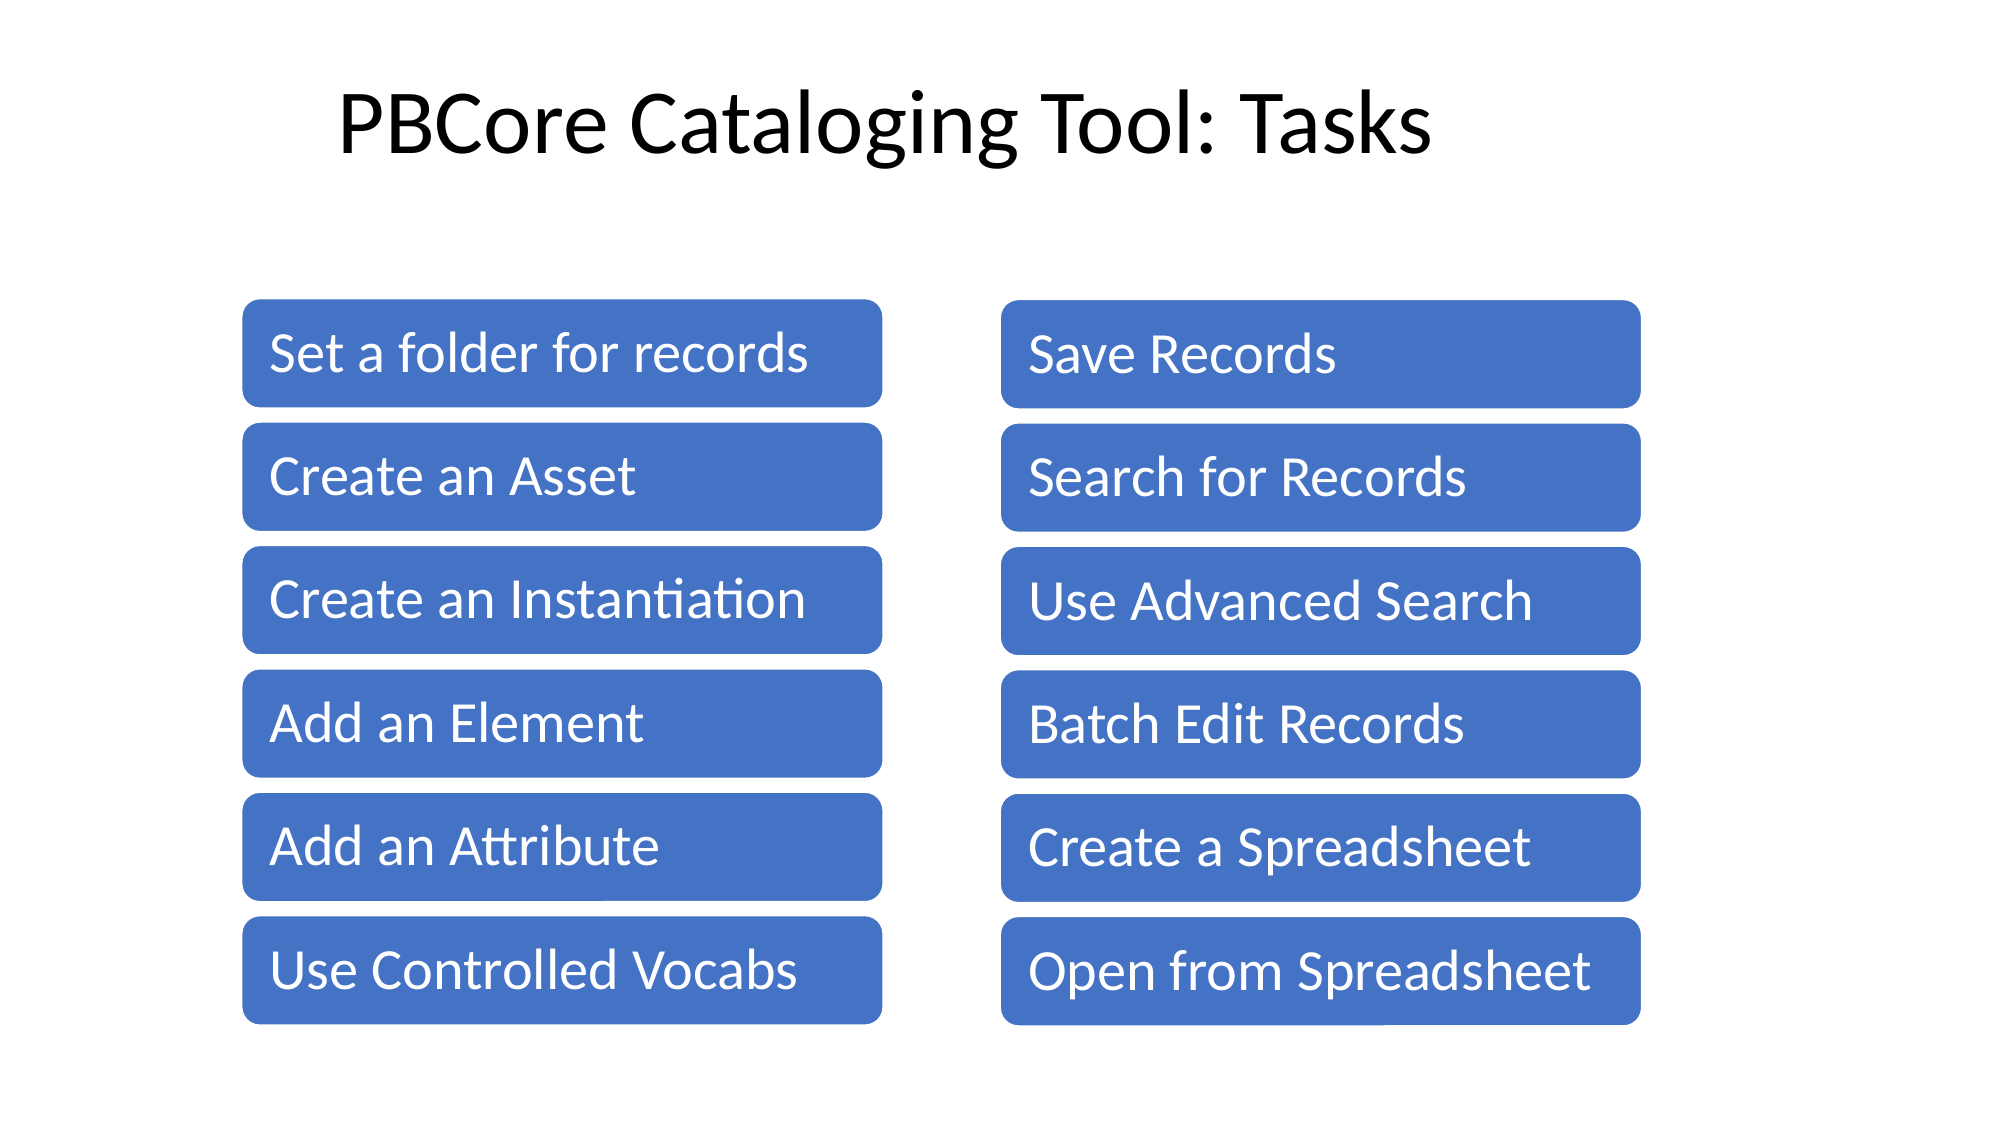

PBCore Cataloging Tool: Tasks
Set a folder for records
Create an Asset
Create an Instantiation
Add an Element
Add an Attribute
Use Controlled Vocabs
Save Records
Search for Records
Use Advanced Search
Batch Edit Records
Create a Spreadsheet
Open from Spreadsheet